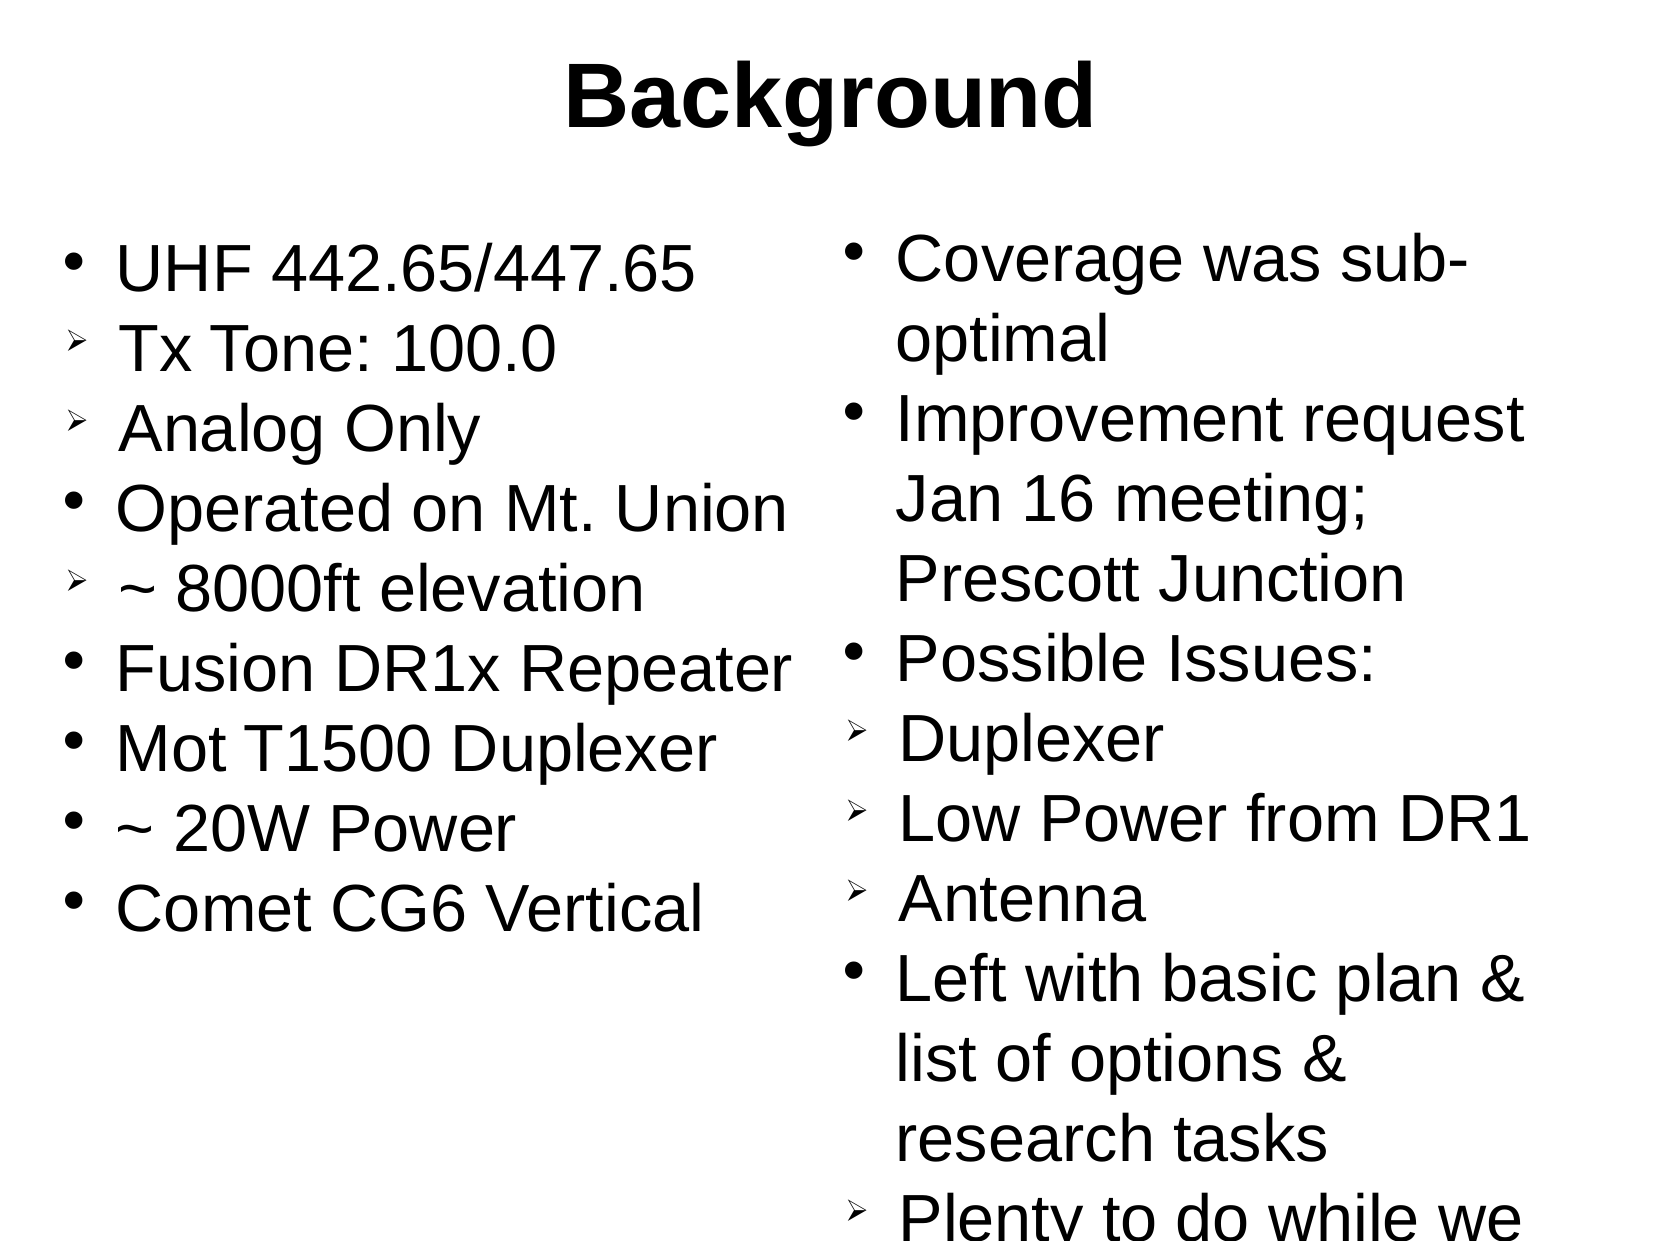

Background
Coverage was sub-optimal
Improvement request Jan 16 meeting; Prescott Junction
Possible Issues:
Duplexer
Low Power from DR1
Antenna
Left with basic plan & list of options & research tasks
Plenty to do while we await spring access to Mtn.
UHF 442.65/447.65
Tx Tone: 100.0
Analog Only
Operated on Mt. Union
~ 8000ft elevation
Fusion DR1x Repeater
Mot T1500 Duplexer
~ 20W Power
Comet CG6 Vertical